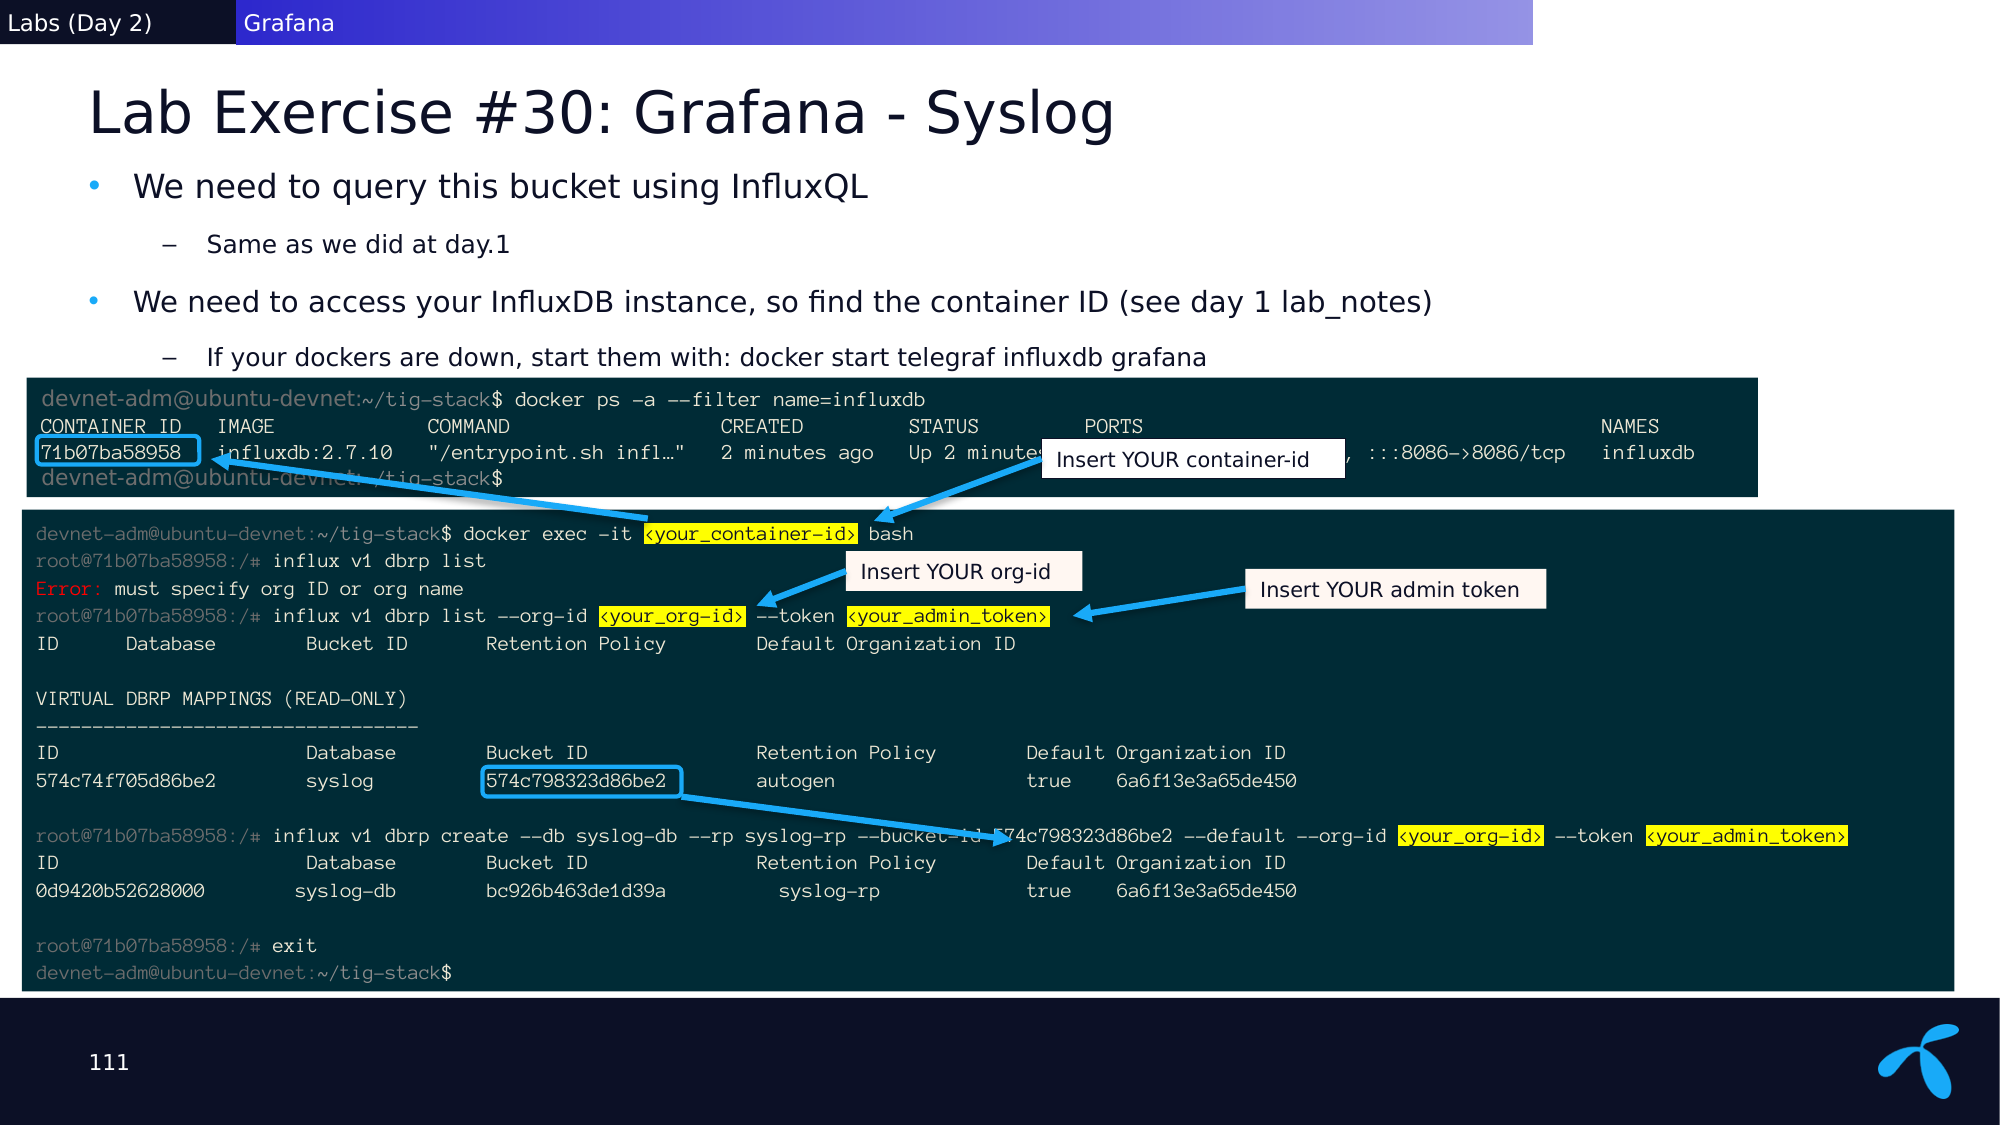

Labs (Day 2)
 Grafana
# Lab Exercise #30: Grafana - Syslog
We need to query this bucket using InfluxQL
Same as we did at day.1
We need to access your InfluxDB instance, so find the container ID (see day 1 lab_notes)
If your dockers are down, start them with: docker start telegraf influxdb grafana

devnet-adm@ubuntu-devnet:~/tig-stack$ docker ps -a --filter name=influxdb
CONTAINER ID   IMAGE             COMMAND                  CREATED         STATUS         PORTS                                       NAMES
71b07ba58958   influxdb:2.7.10   "/entrypoint.sh infl…"   2 minutes ago   Up 2 minutes   0.0.0.0:8086->8086/tcp, :::8086->8086/tcp   influxdb
devnet-adm@ubuntu-devnet:~/tig-stack$

Insert YOUR container-id
devnet-adm@ubuntu-devnet:~/tig-stack$ docker exec -it <your_container-id> bash
root@71b07ba58958:/# influx v1 dbrp list
Error: must specify org ID or org name
root@71b07ba58958:/# influx v1 dbrp list --org-id <your_org-id> --token <your_admin_token>
ID      Database        Bucket ID       Retention Policy        Default Organization ID

VIRTUAL DBRP MAPPINGS (READ-ONLY)
----------------------------------
ID                      Database        Bucket ID               Retention Policy        Default Organization ID
574c74f705d86be2        syslog          574c798323d86be2        autogen                 true    6a6f13e3a65de450

root@71b07ba58958:/# influx v1 dbrp create --db syslog-db --rp syslog-rp --bucket-id 574c798323d86be2 --default --org-id <your_org-id> --token <your_admin_token>
ID                      Database        Bucket ID               Retention Policy        Default Organization ID
0d9420b52628000        syslog-db        bc926b463de1d39a          syslog-rp             true    6a6f13e3a65de450

root@71b07ba58958:/# exit
devnet-adm@ubuntu-devnet:~/tig-stack$
Insert YOUR org-id
Insert YOUR admin token

111